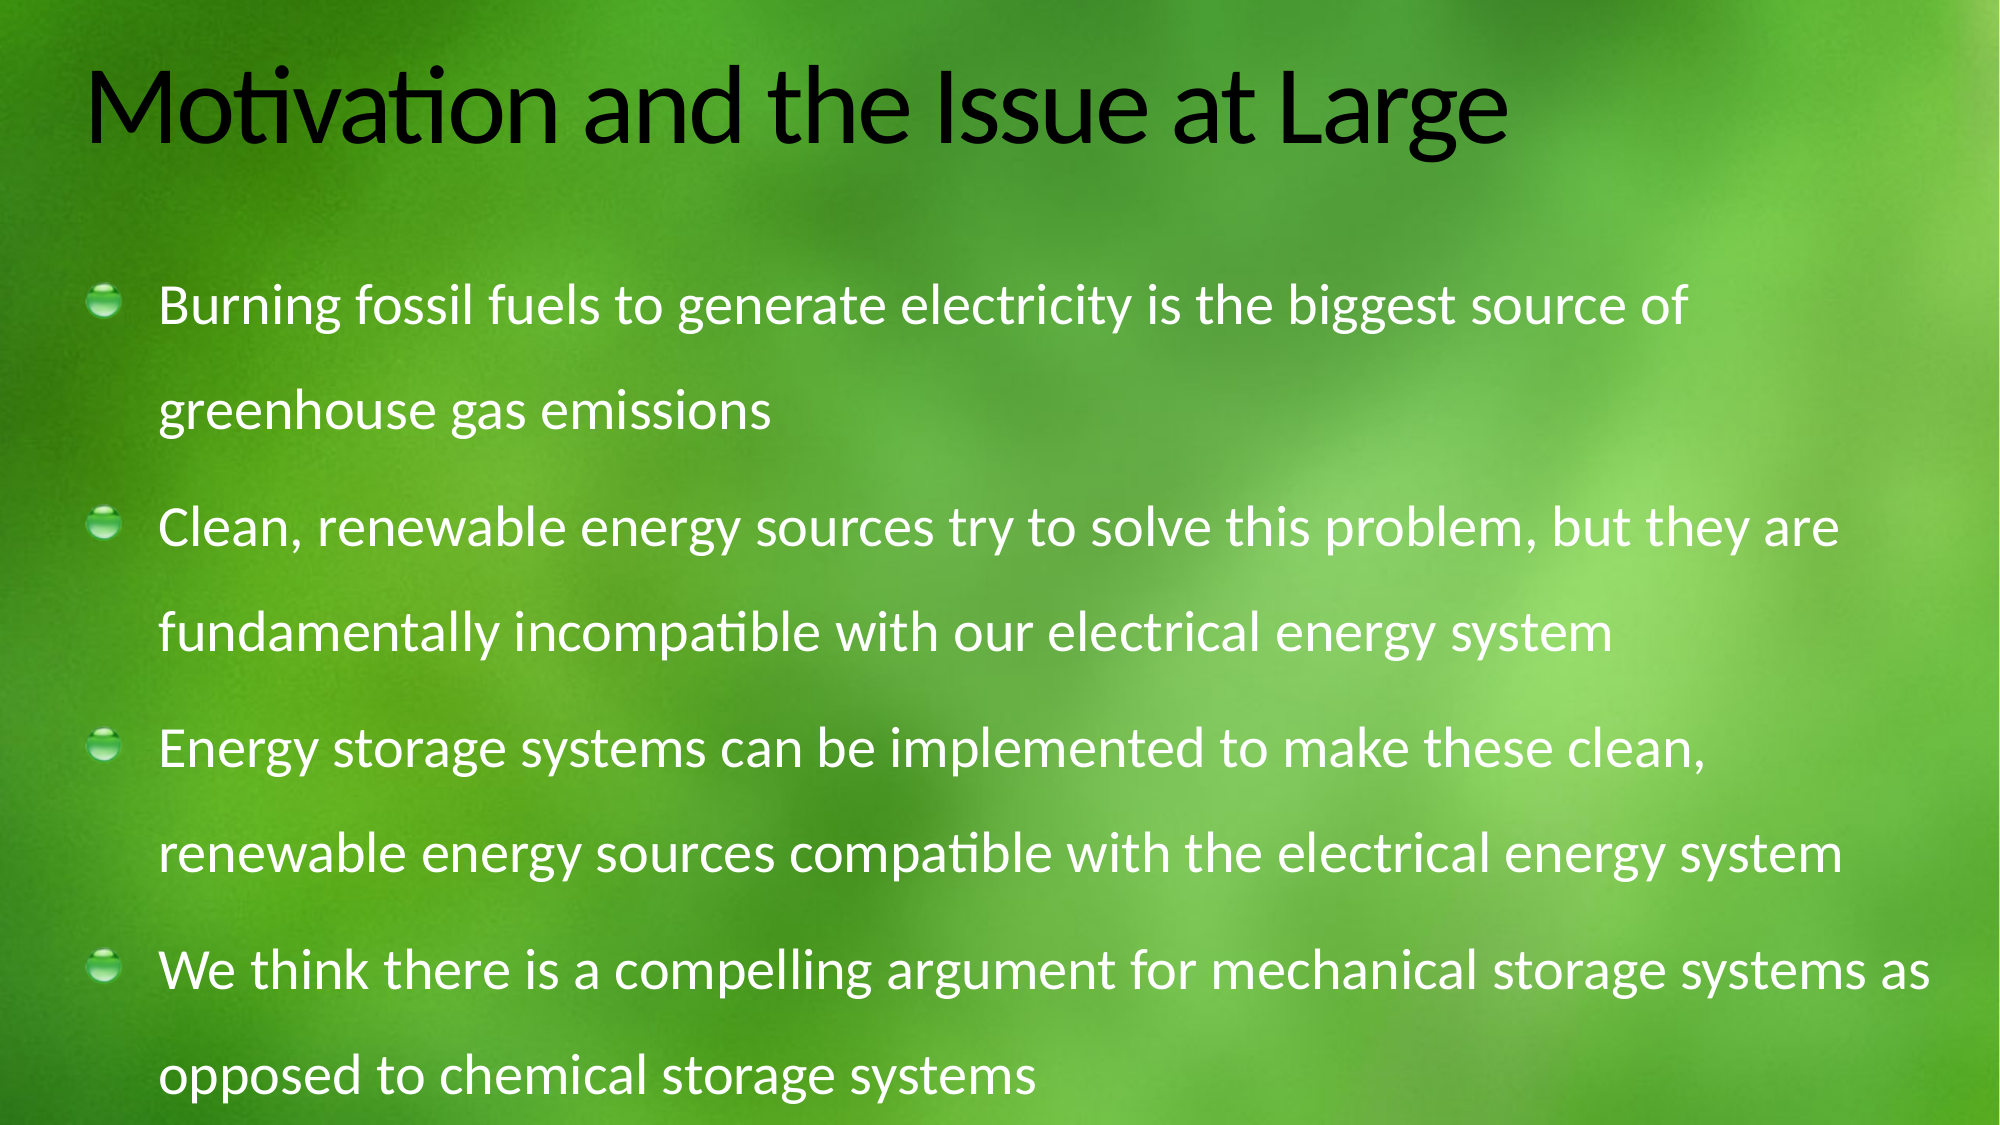

# Motivation and the Issue at Large
Burning fossil fuels to generate electricity is the biggest source of greenhouse gas emissions
Clean, renewable energy sources try to solve this problem, but they are fundamentally incompatible with our electrical energy system
Energy storage systems can be implemented to make these clean, renewable energy sources compatible with the electrical energy system
We think there is a compelling argument for mechanical storage systems as opposed to chemical storage systems